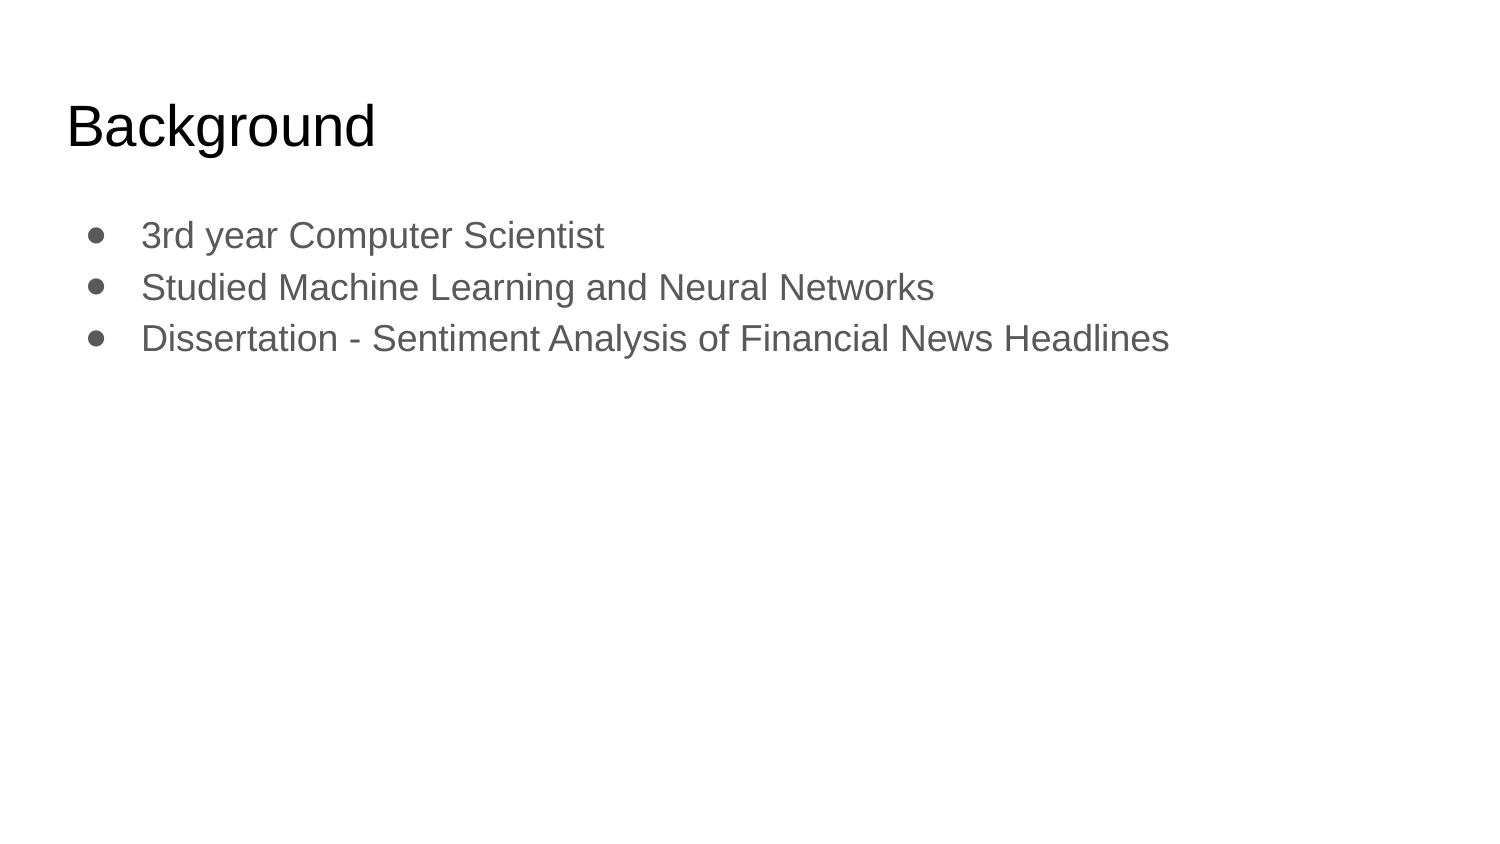

# Background
3rd year Computer Scientist
Studied Machine Learning and Neural Networks
Dissertation - Sentiment Analysis of Financial News Headlines